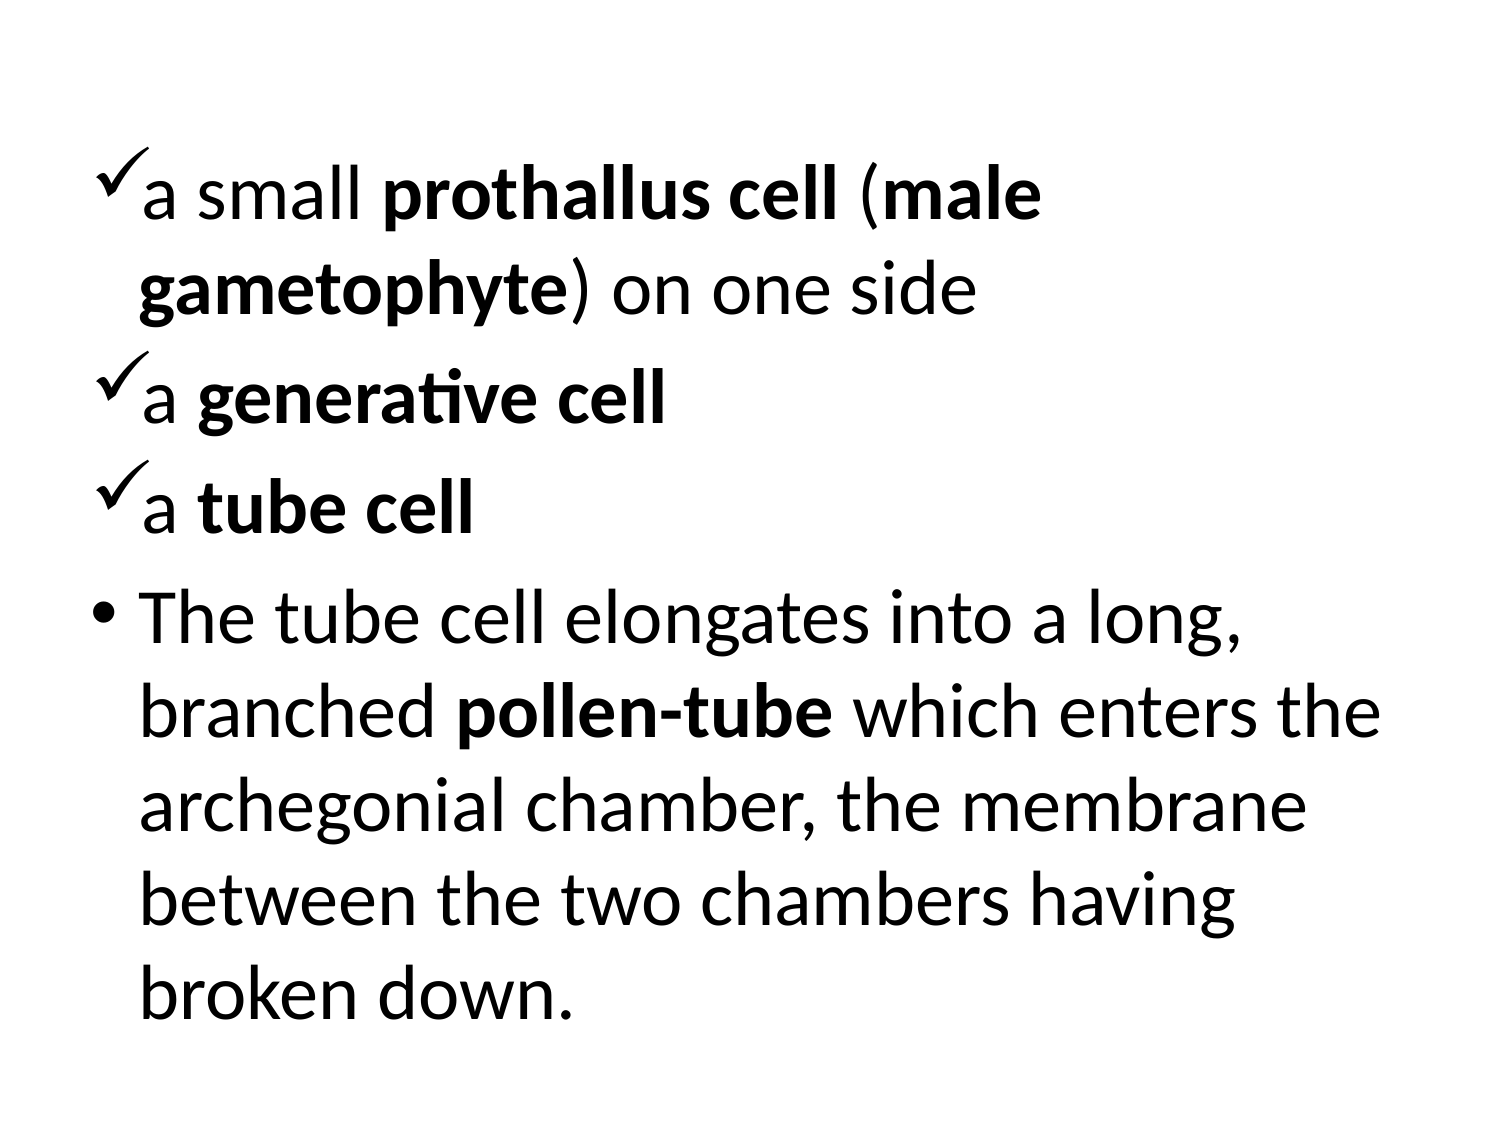

#

a small prothallus cell (male gametophyte) on one side
a generative cell
a tube cell
The tube cell elongates into a long, branched pollen-tube which enters the archegonial chamber, the membrane between the two chambers having broken down.